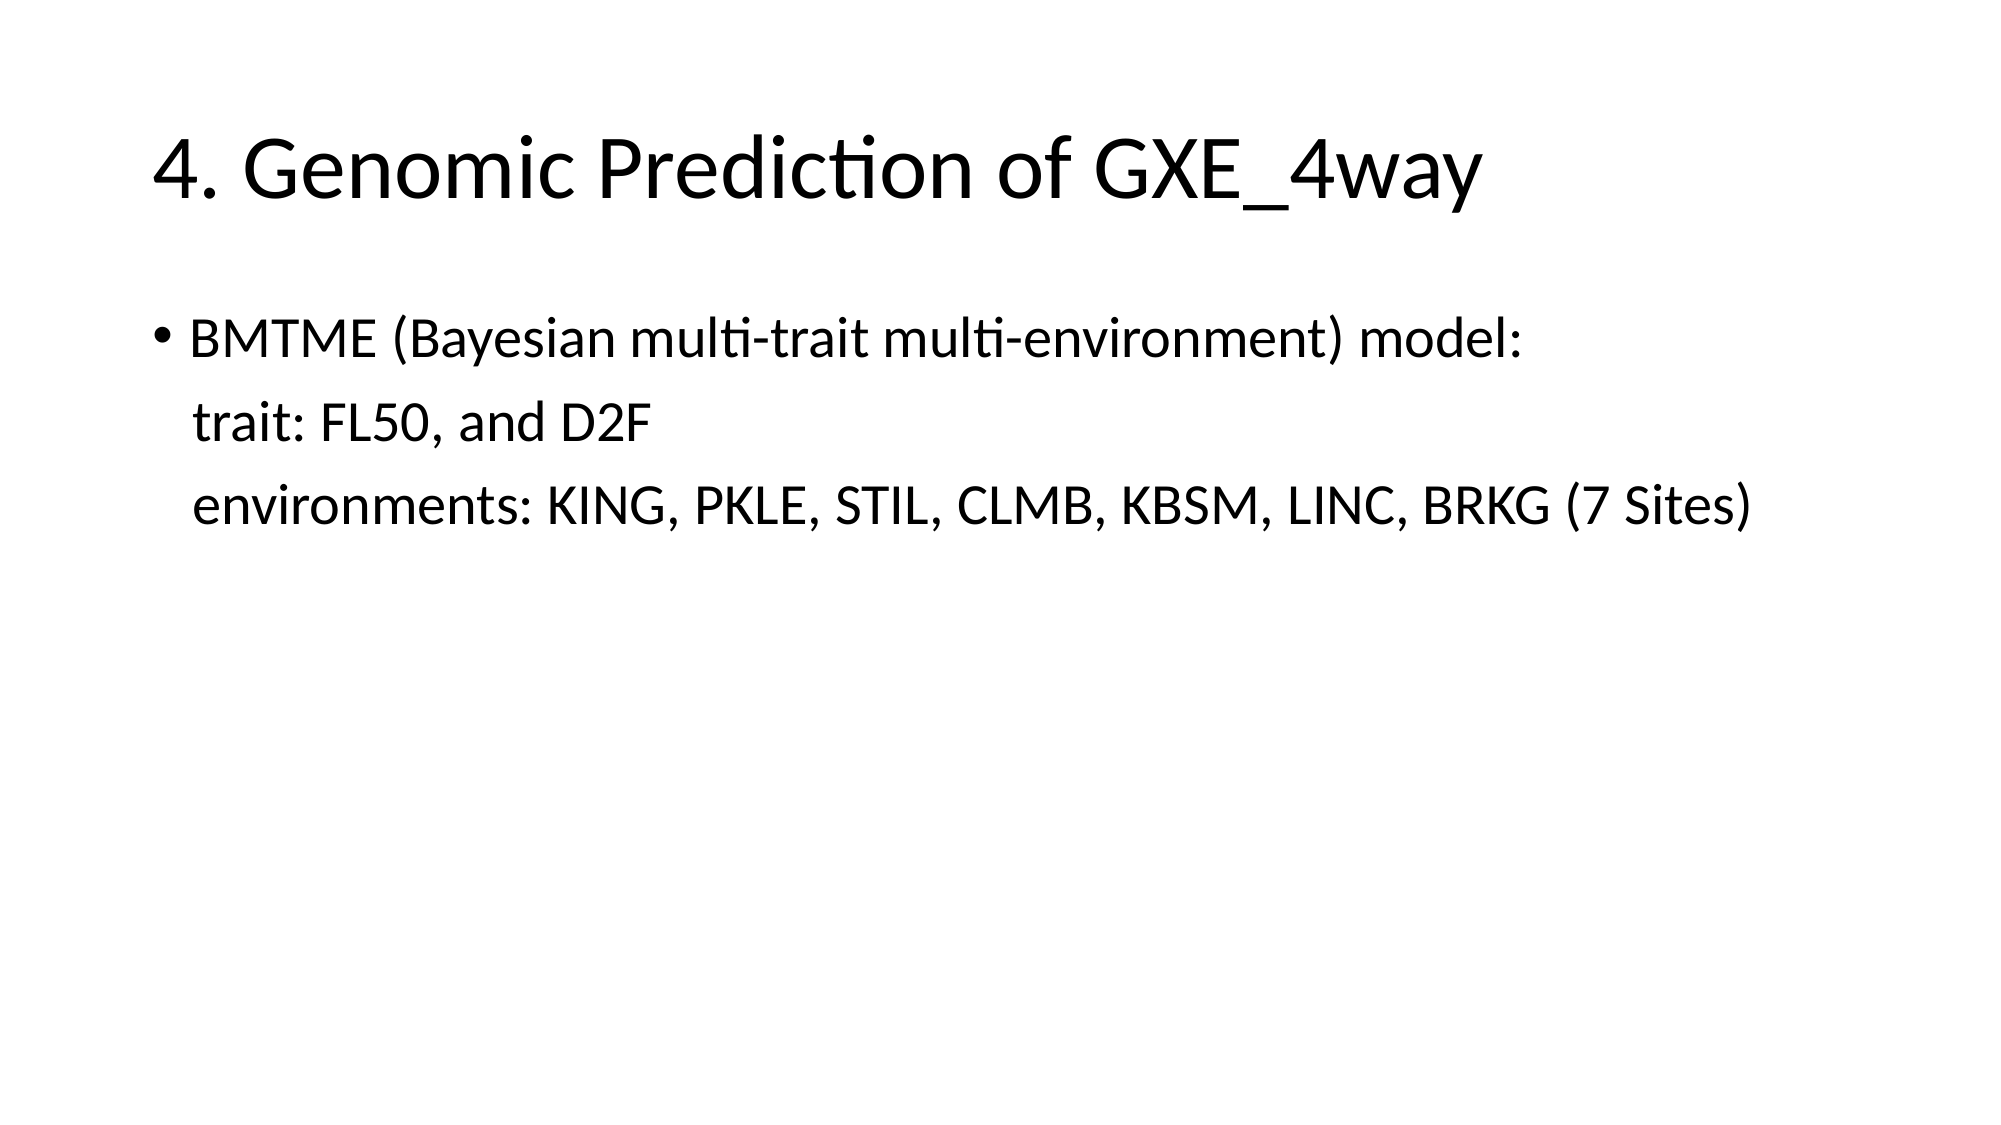

# 4. Genomic Prediction of GXE_4way
BMTME (Bayesian multi-trait multi-environment) model:
   trait: FL50, and D2F
   environments: KING, PKLE, STIL, CLMB, KBSM, LINC, BRKG (7 Sites)